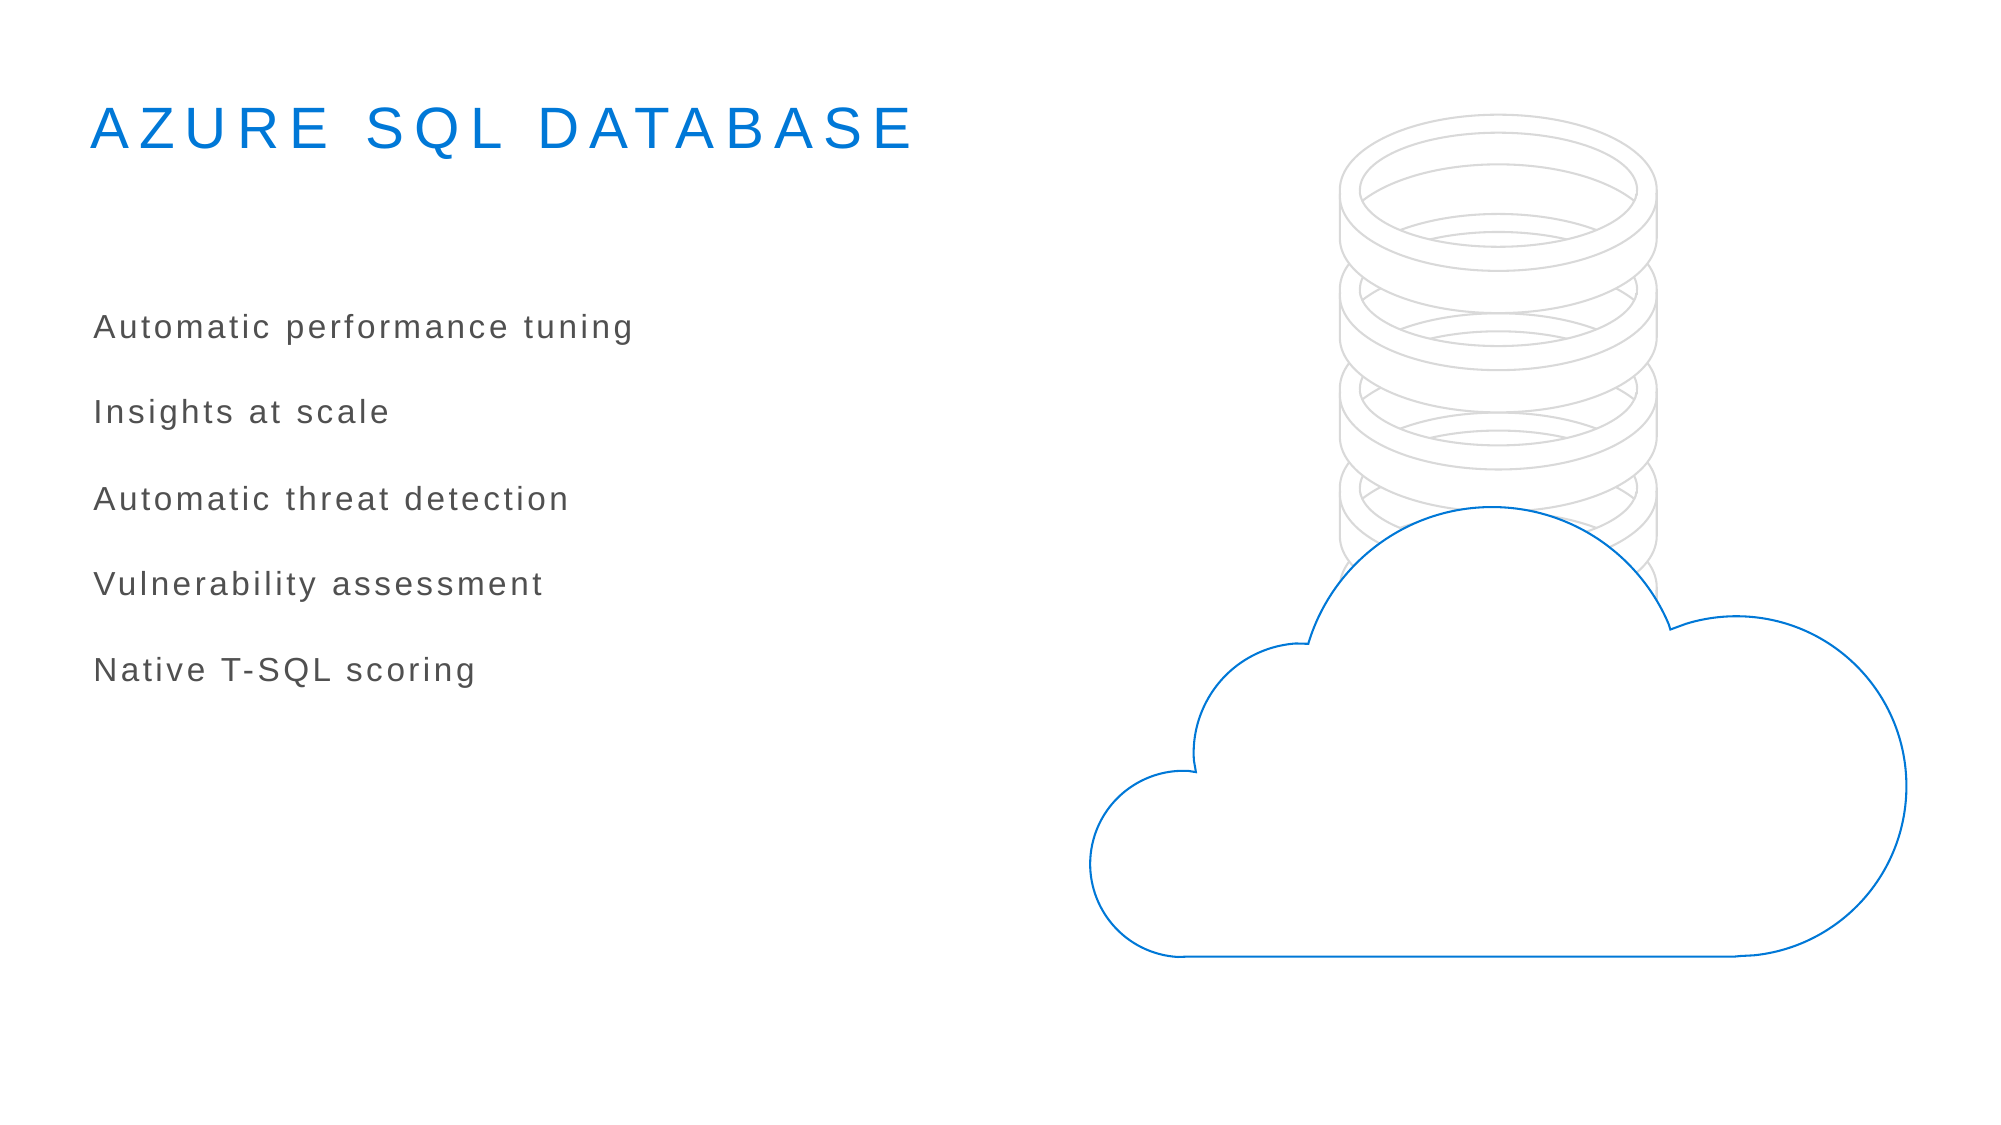

AZURE SQL DATABASE

Automatic performance tuning
Insights at scale
Automatic threat detection
Vulnerability assessment
Native T-SQL scoring